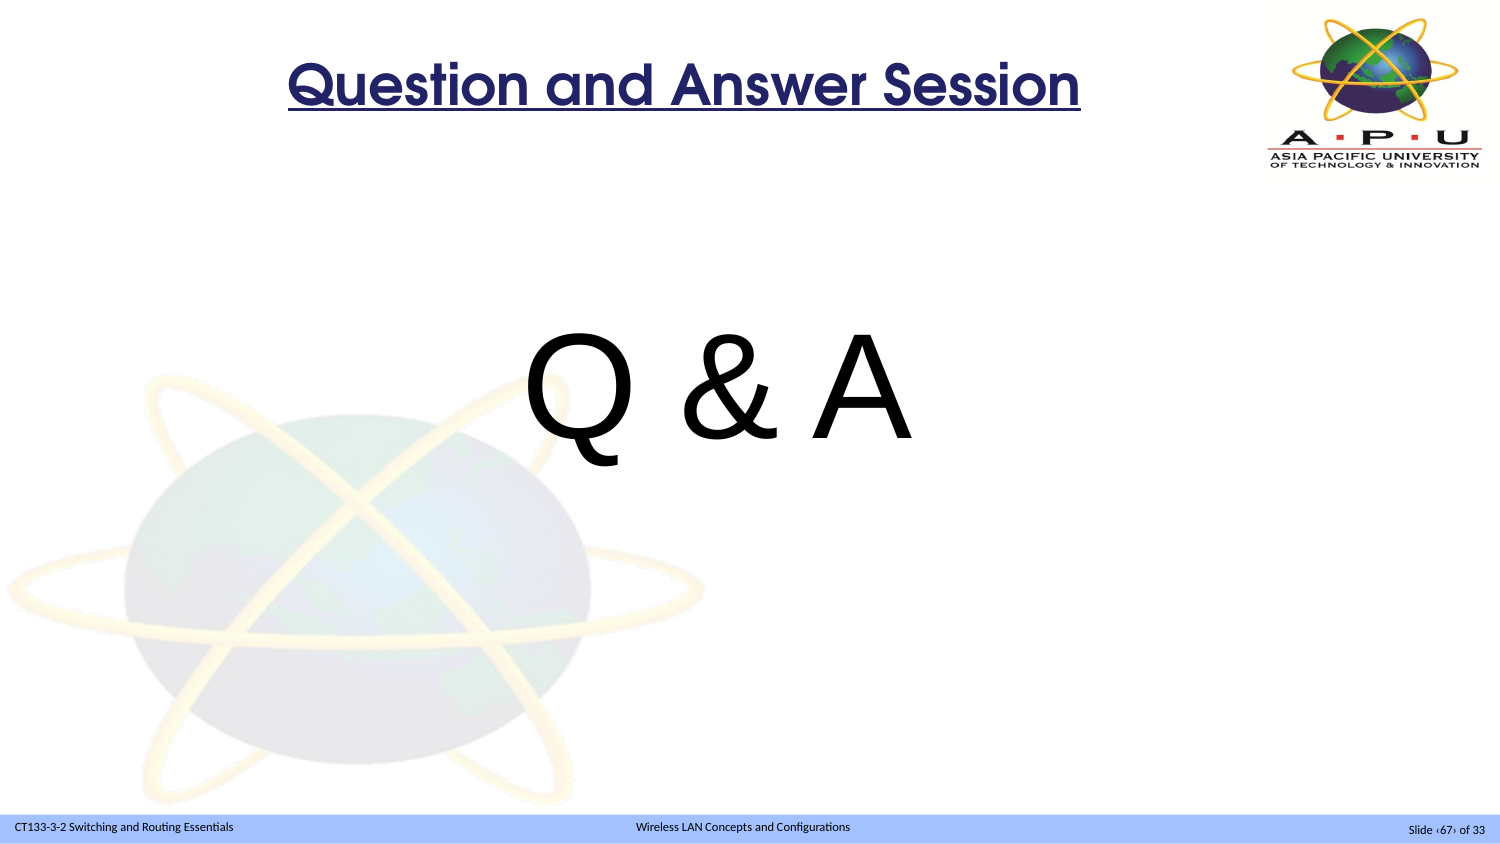

# Question and Answer Session
Q & A
Slide ‹67› of 33